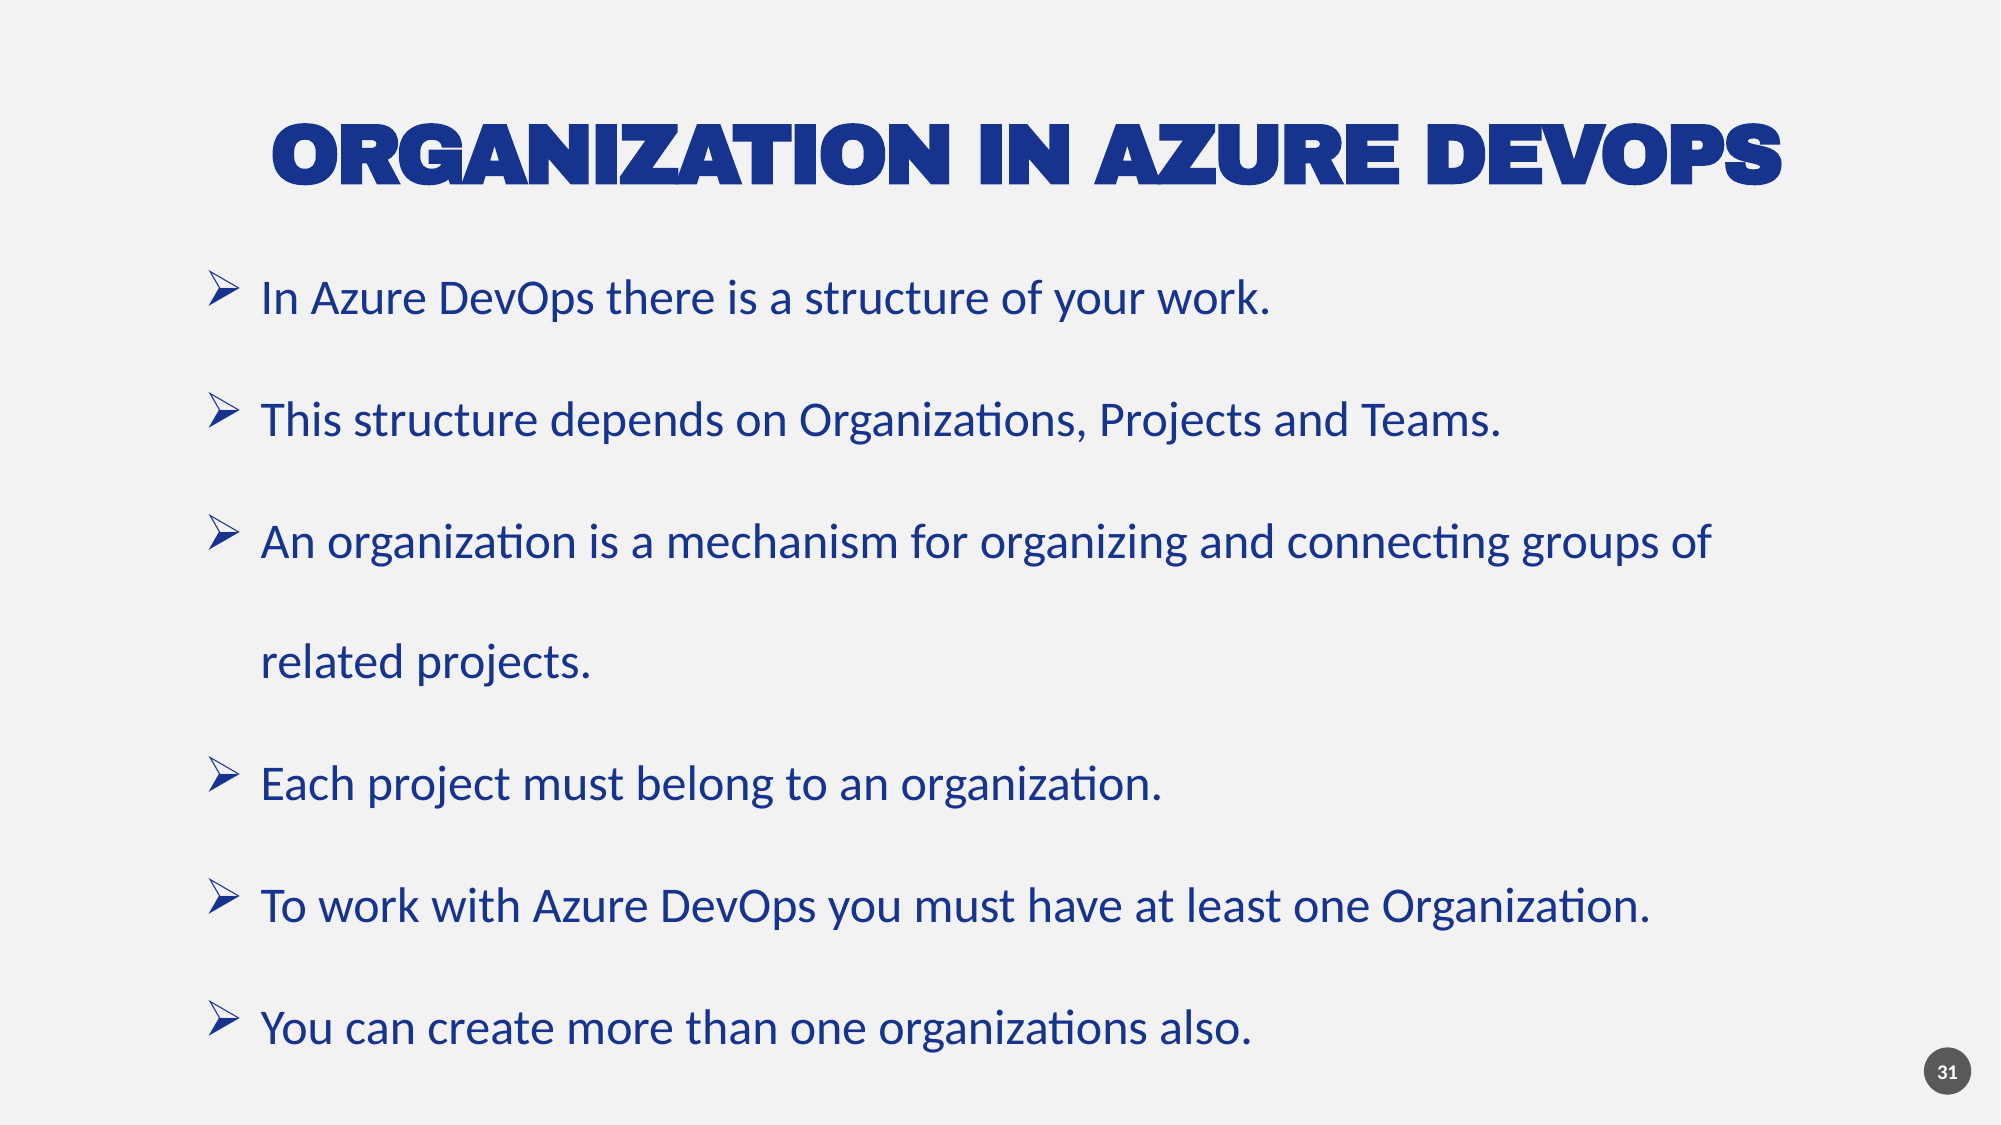

ORGANIZATION IN AZURE DEVOPS
In Azure DevOps there is a structure of your work.
This structure depends on Organizations, Projects and Teams.
An organization is a mechanism for organizing and connecting groups of related projects.
Each project must belong to an organization.
To work with Azure DevOps you must have at least one Organization.
You can create more than one organizations also.
31